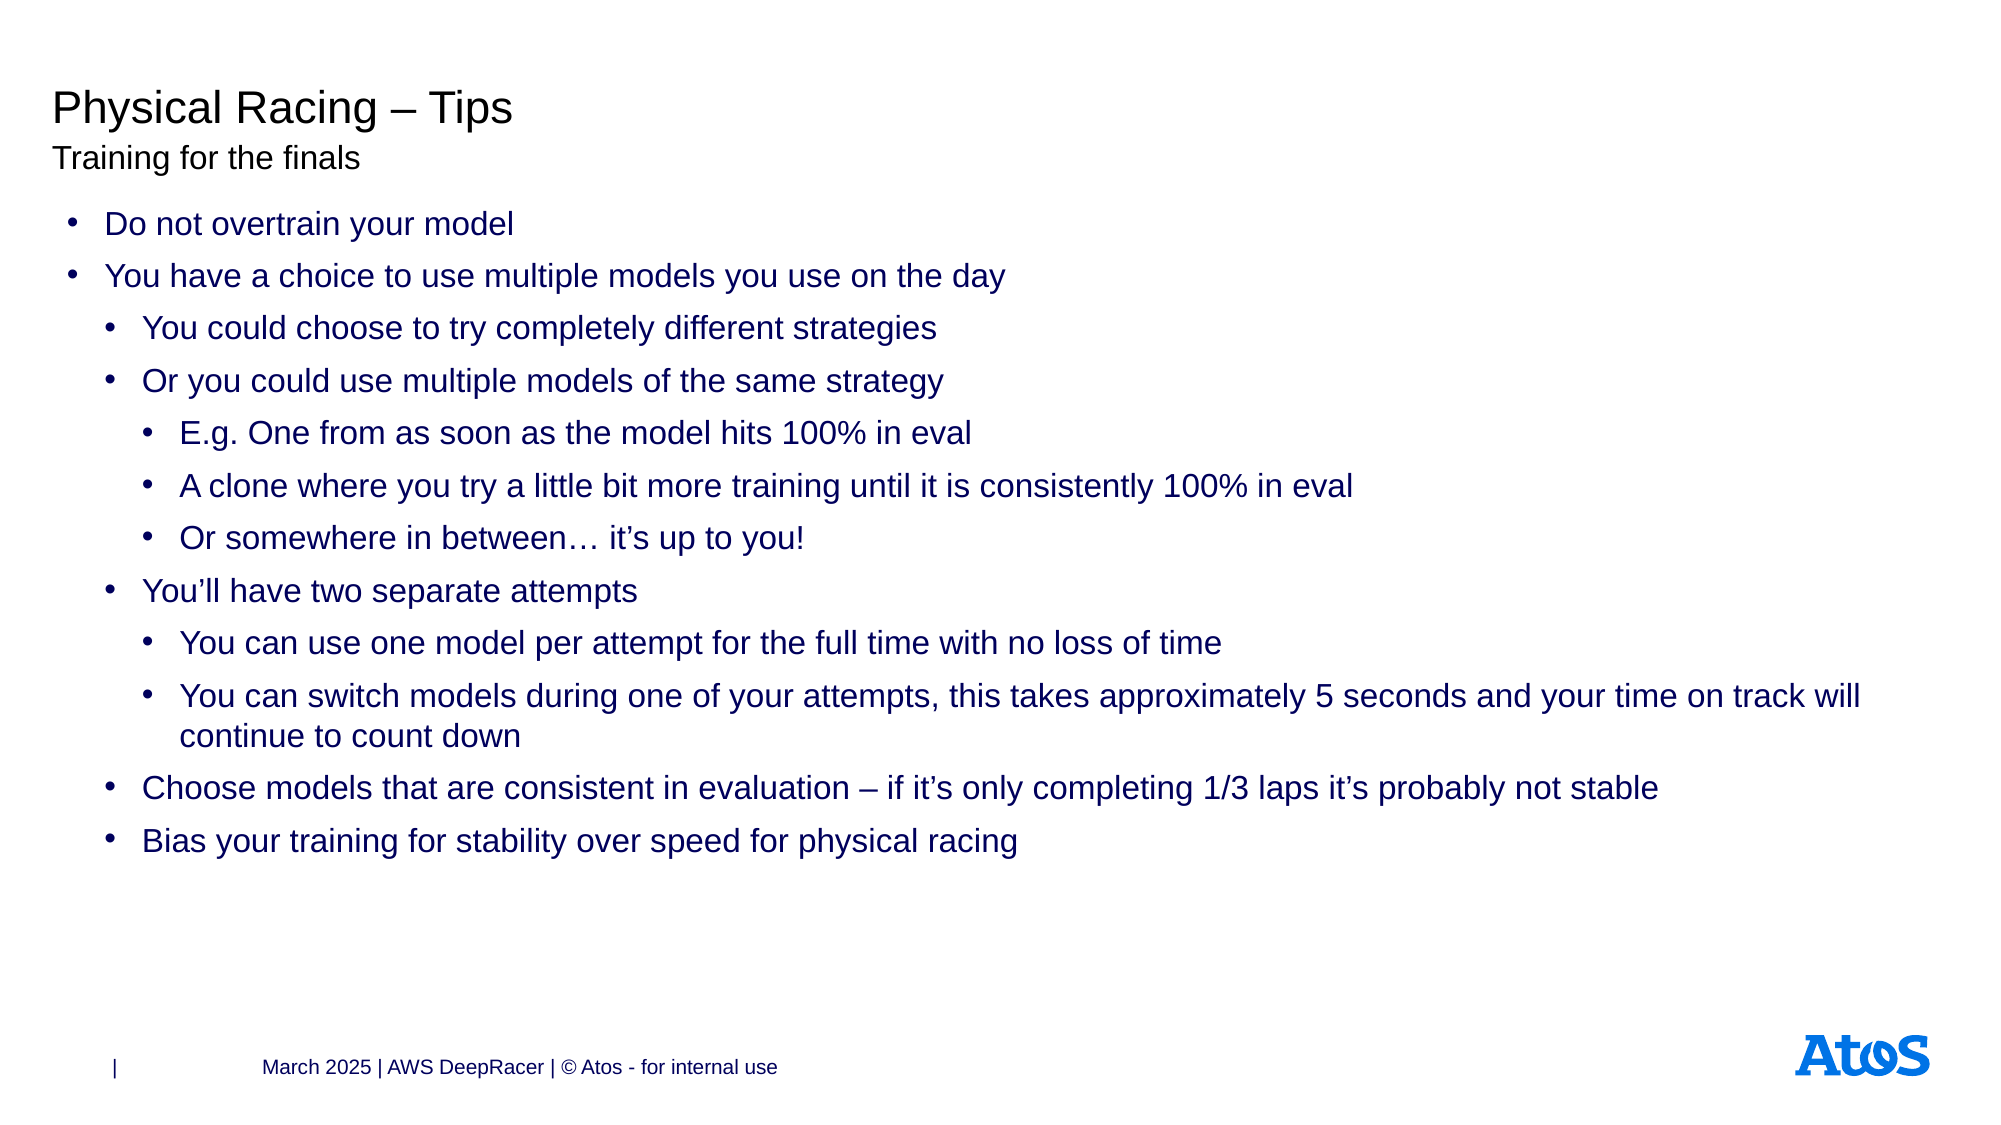

# Physical Racing – Tips
Training for the finals
Do not overtrain your model
You have a choice to use multiple models you use on the day
You could choose to try completely different strategies
Or you could use multiple models of the same strategy
E.g. One from as soon as the model hits 100% in eval
A clone where you try a little bit more training until it is consistently 100% in eval
Or somewhere in between… it’s up to you!
You’ll have two separate attempts
You can use one model per attempt for the full time with no loss of time
You can switch models during one of your attempts, this takes approximately 5 seconds and your time on track will continue to count down
Choose models that are consistent in evaluation – if it’s only completing 1/3 laps it’s probably not stable
Bias your training for stability over speed for physical racing